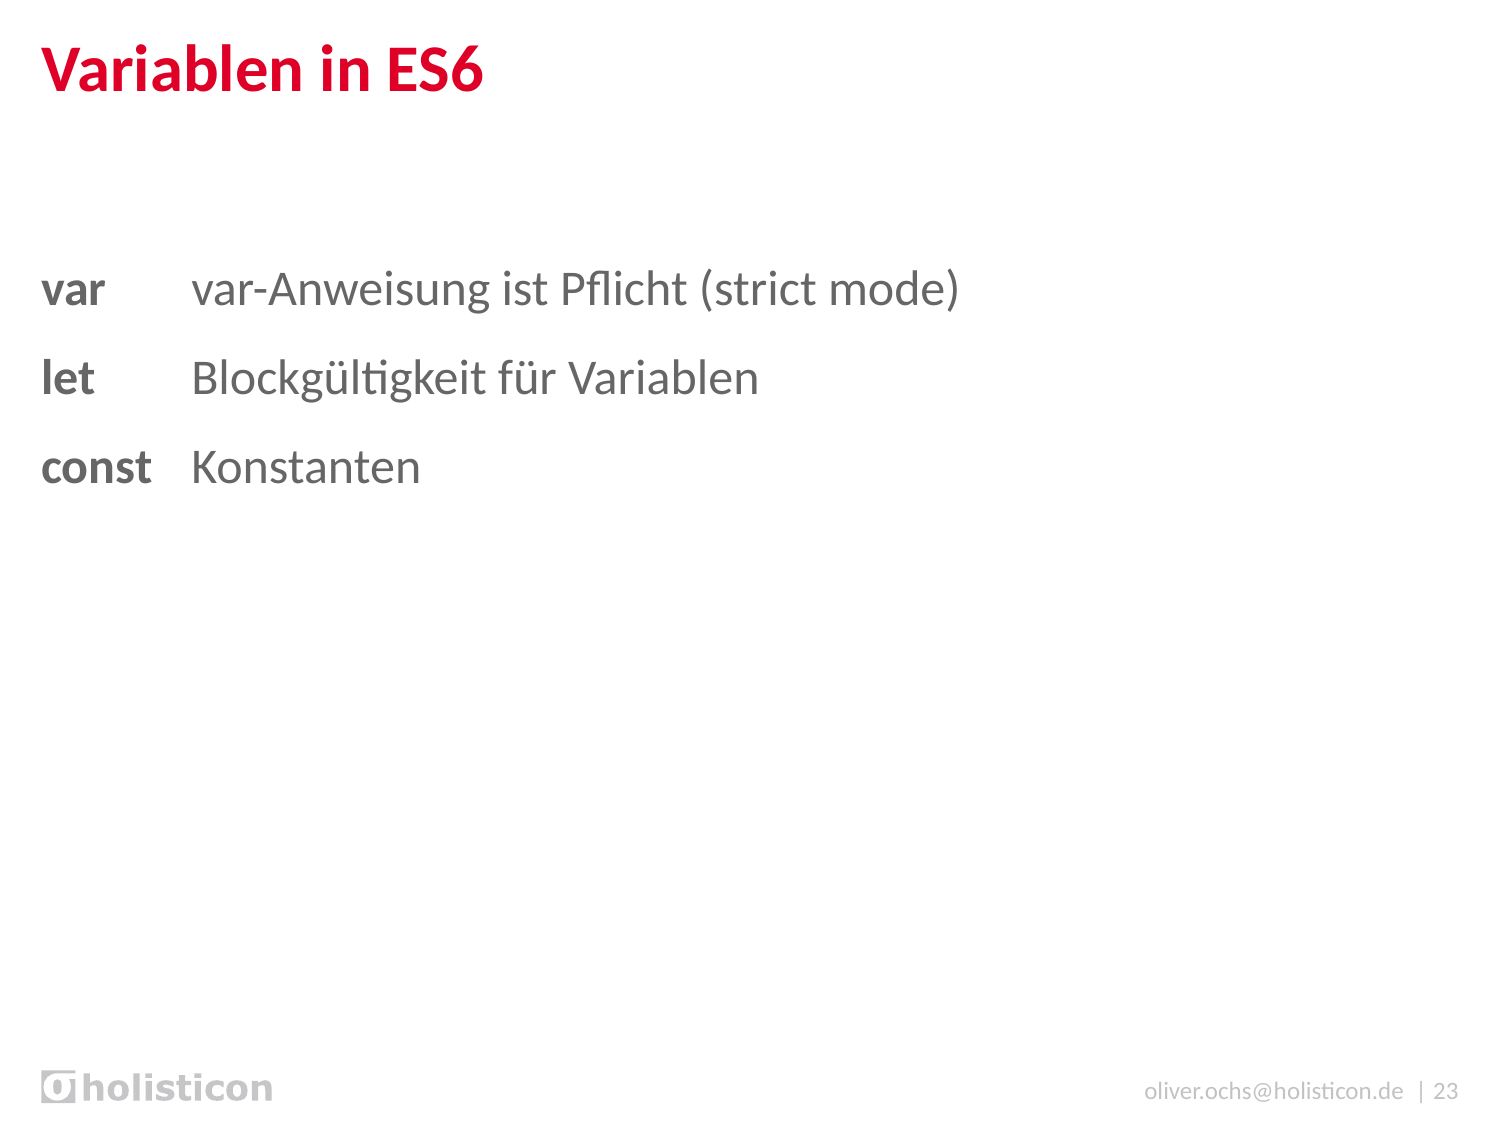

# Variablen in ES6
var 	var-Anweisung ist Pflicht (strict mode)
let 	Blockgültigkeit für Variablen
const	Konstanten